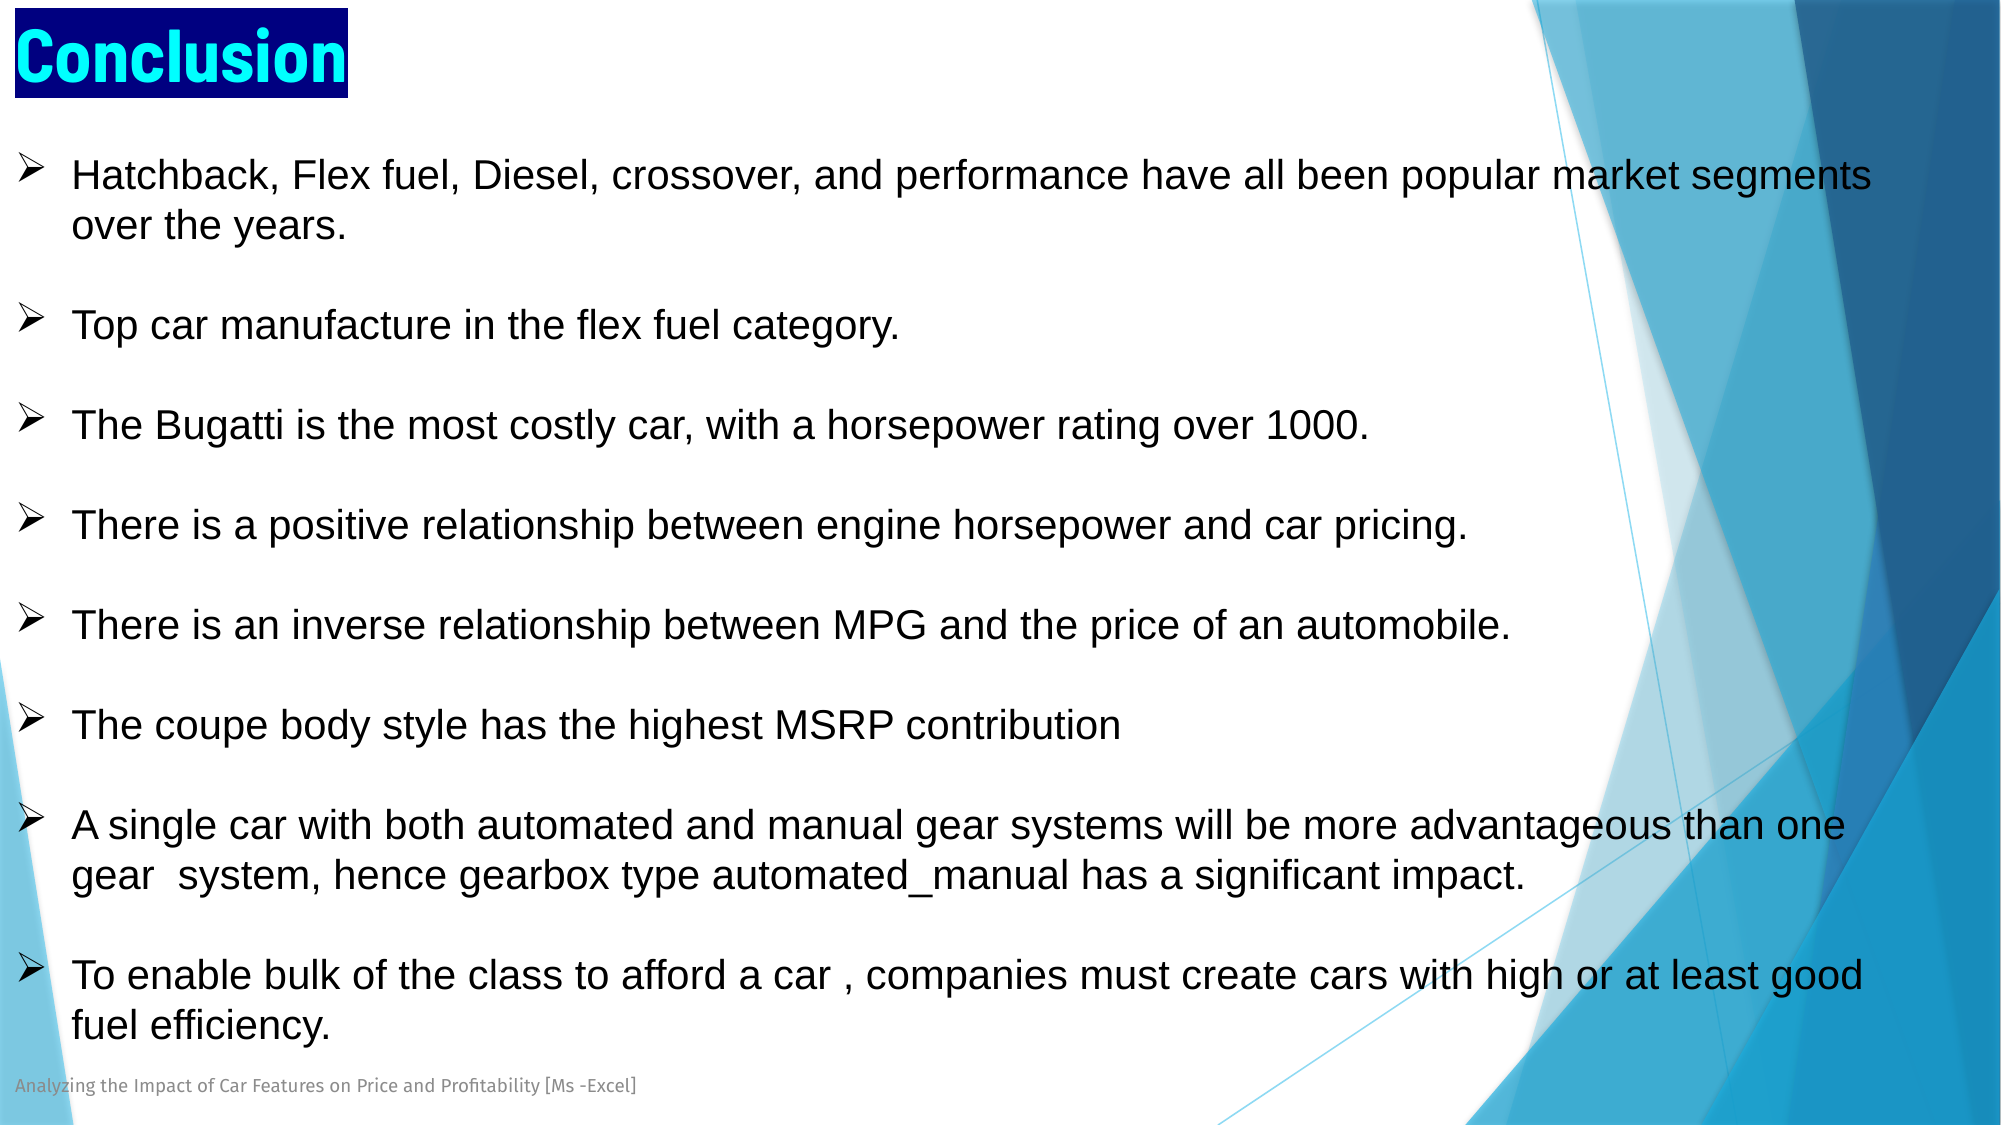

Conclusion

Hatchback, Flex fuel, Diesel, crossover, and performance have all been popular market segments over the years.

Top car manufacture in the flex fuel category.

The Bugatti is the most costly car, with a horsepower rating over 1000.

There is a positive relationship between engine horsepower and car pricing.

There is an inverse relationship between MPG and the price of an automobile.

The coupe body style has the highest MSRP contribution

A single car with both automated and manual gear systems will be more advantageous than one gear  system, hence gearbox type automated_manual has a significant impact.

To enable bulk of the class to afford a car , companies must create cars with high or at least good fuel efficiency.

Analyzing the Impact of Car Features on Price and Profitability [Ms -Excel]